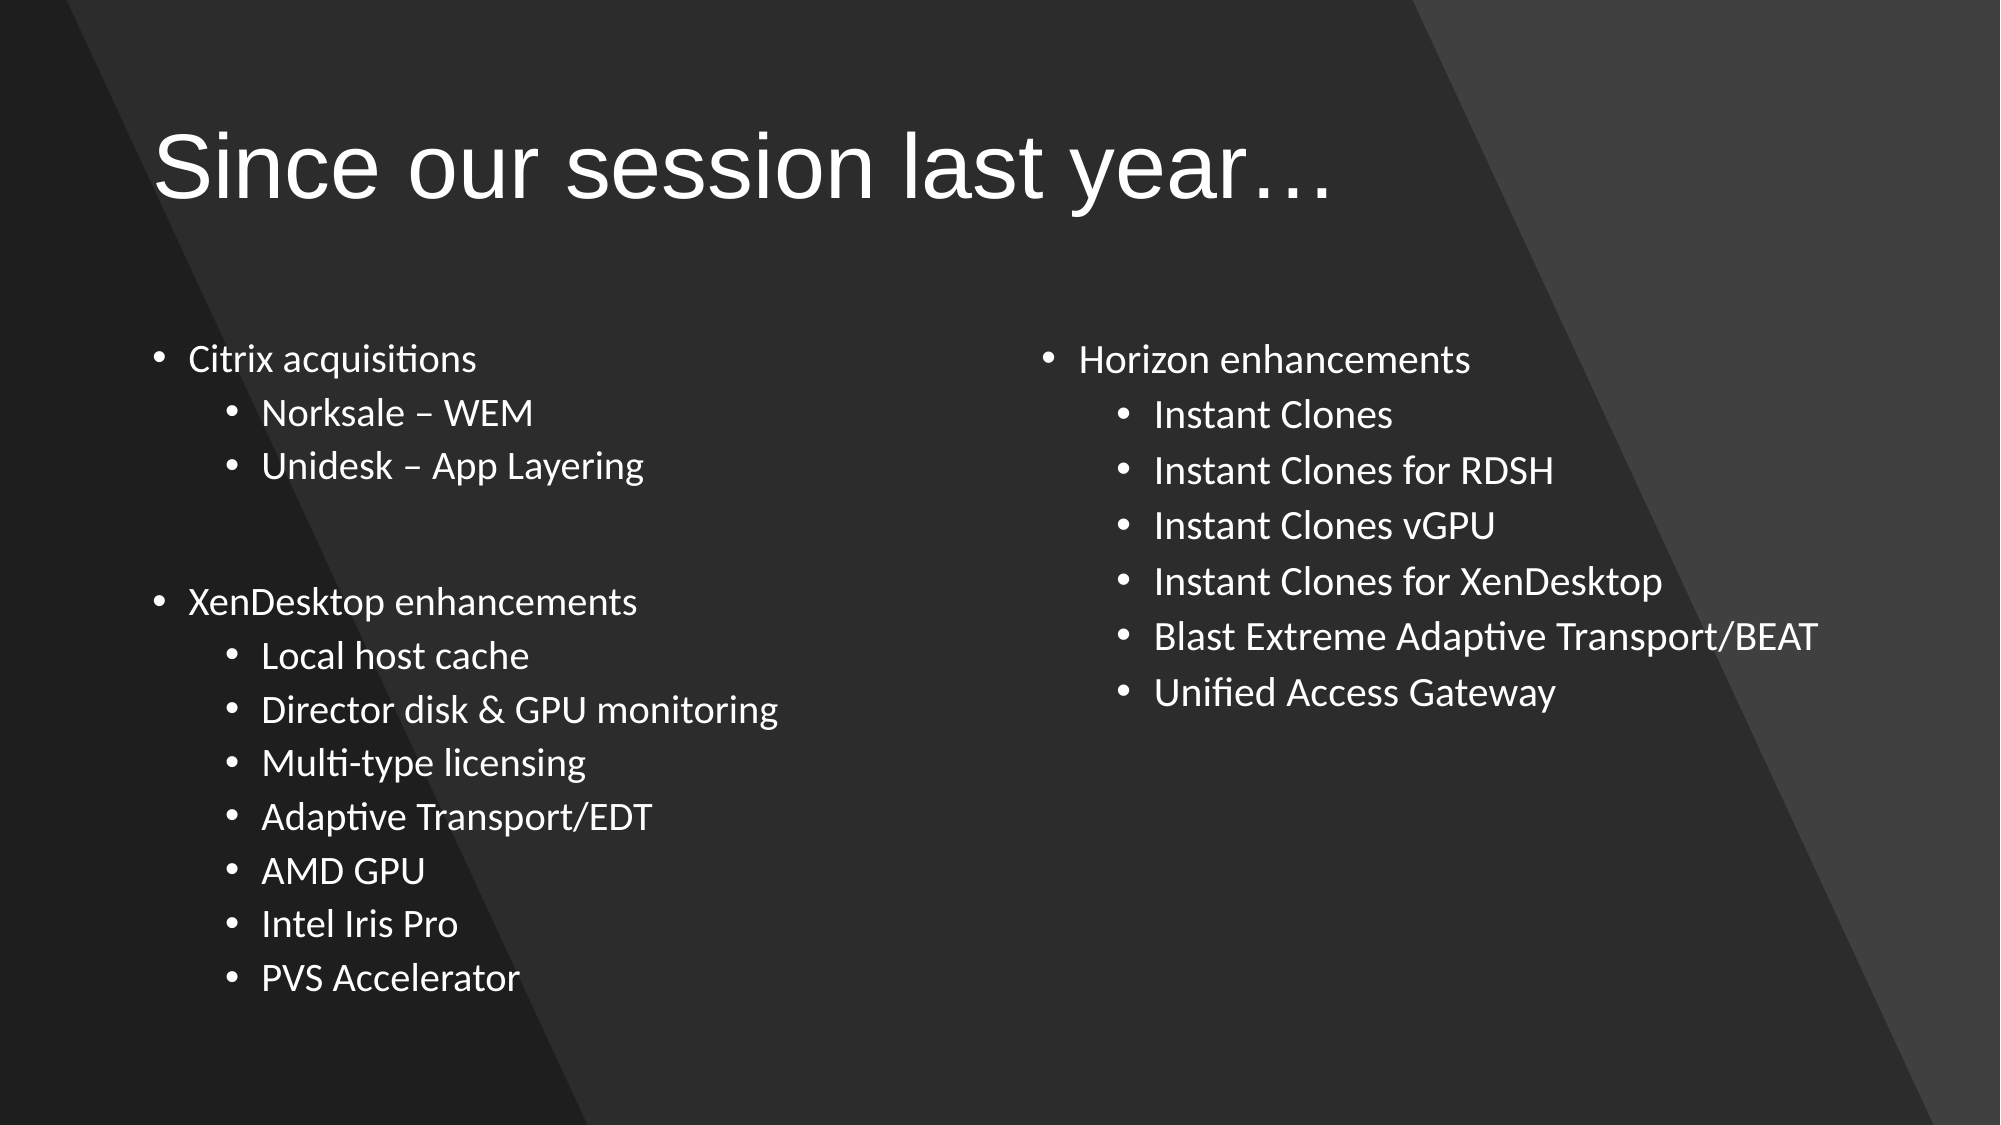

# Since our session last year…
Citrix acquisitions
Norksale – WEM
Unidesk – App Layering

XenDesktop enhancements
Local host cache
Director disk & GPU monitoring
Multi-type licensing
Adaptive Transport/EDT
AMD GPU
Intel Iris Pro
PVS Accelerator

Horizon enhancements
Instant Clones
Instant Clones for RDSH
Instant Clones vGPU
Instant Clones for XenDesktop
Blast Extreme Adaptive Transport/BEAT
Unified Access Gateway